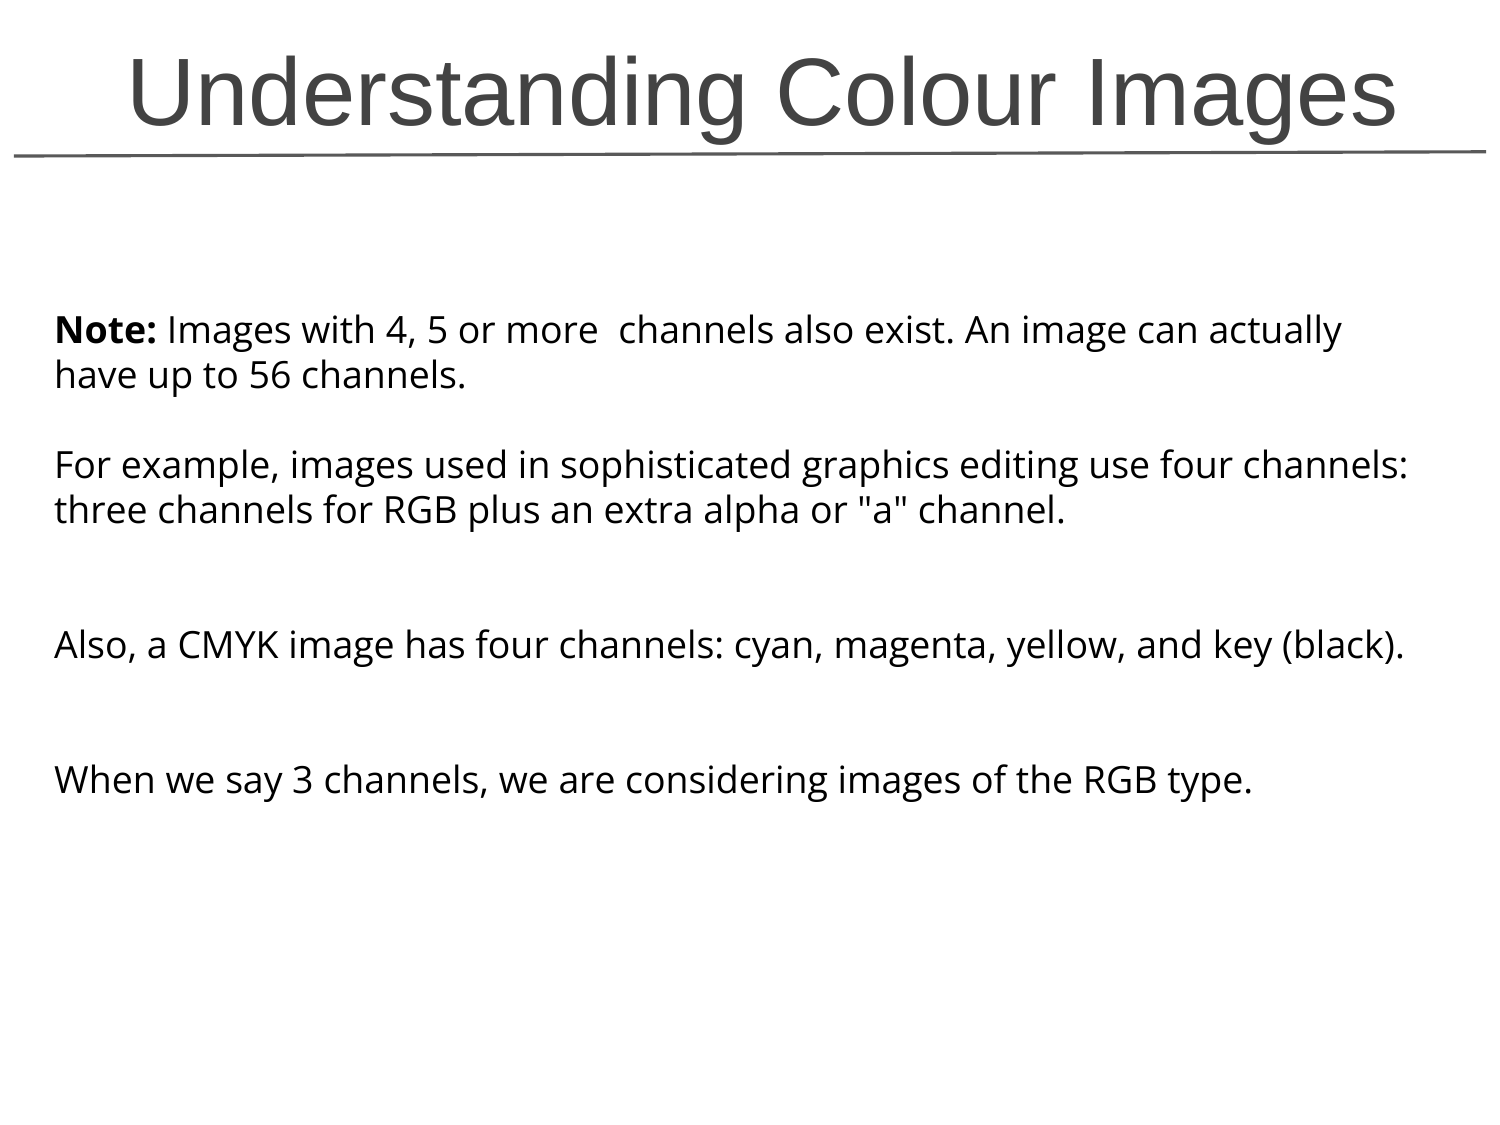

Understanding Colour Images

Note: Images with 4, 5 or more  channels also exist. An image can actually have up to 56 channels.

For example, images used in sophisticated graphics editing use four channels: three channels for RGB plus an extra alpha or "a" channel.

Also, a CMYK image has four channels: cyan, magenta, yellow, and key (black).

When we say 3 channels, we are considering images of the RGB type.